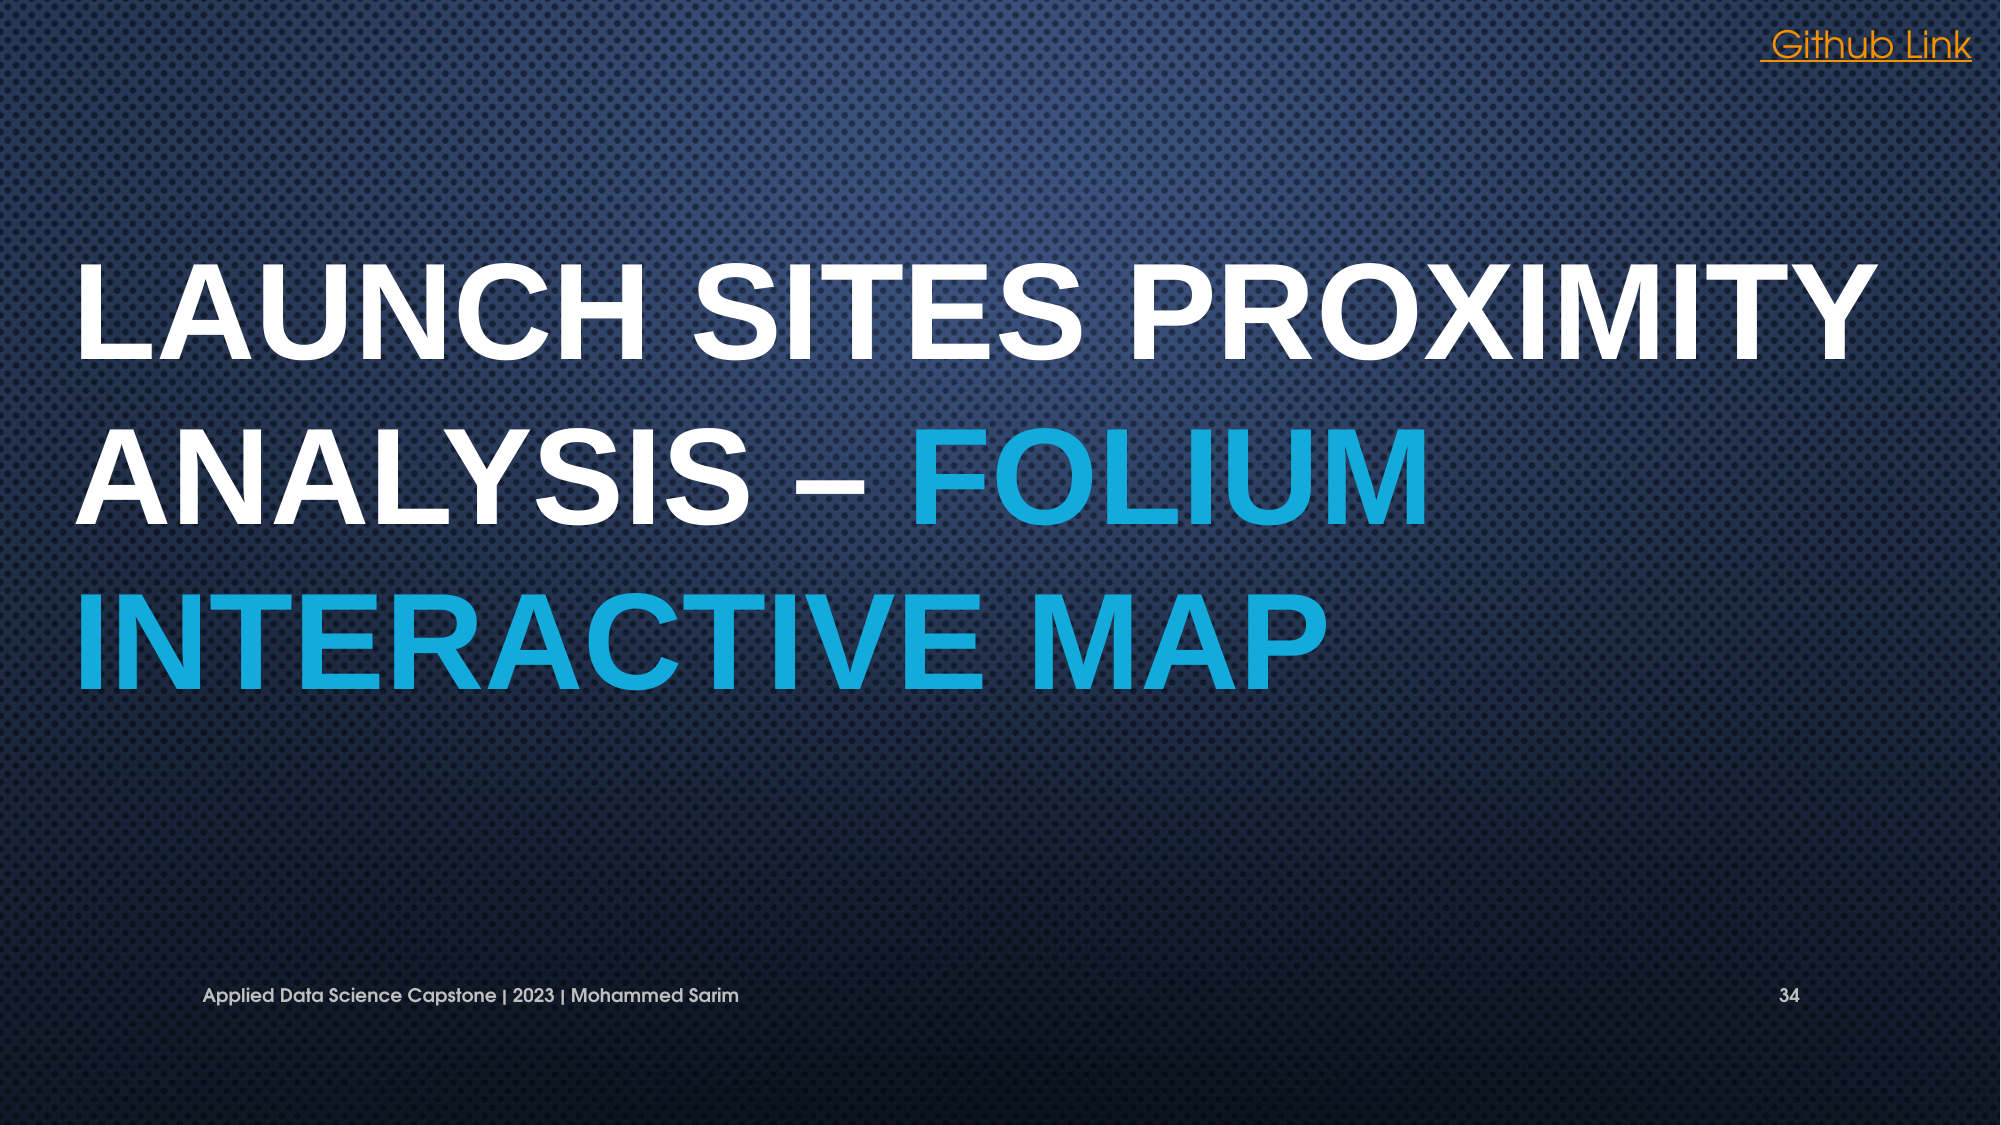

Github Link
LAUNCH SITES PROXIMITY ANALYSIS – FOLIUM INTERACTIVE MAP
Applied Data Science Capstone | 2023 | Mohammed Sarim
34